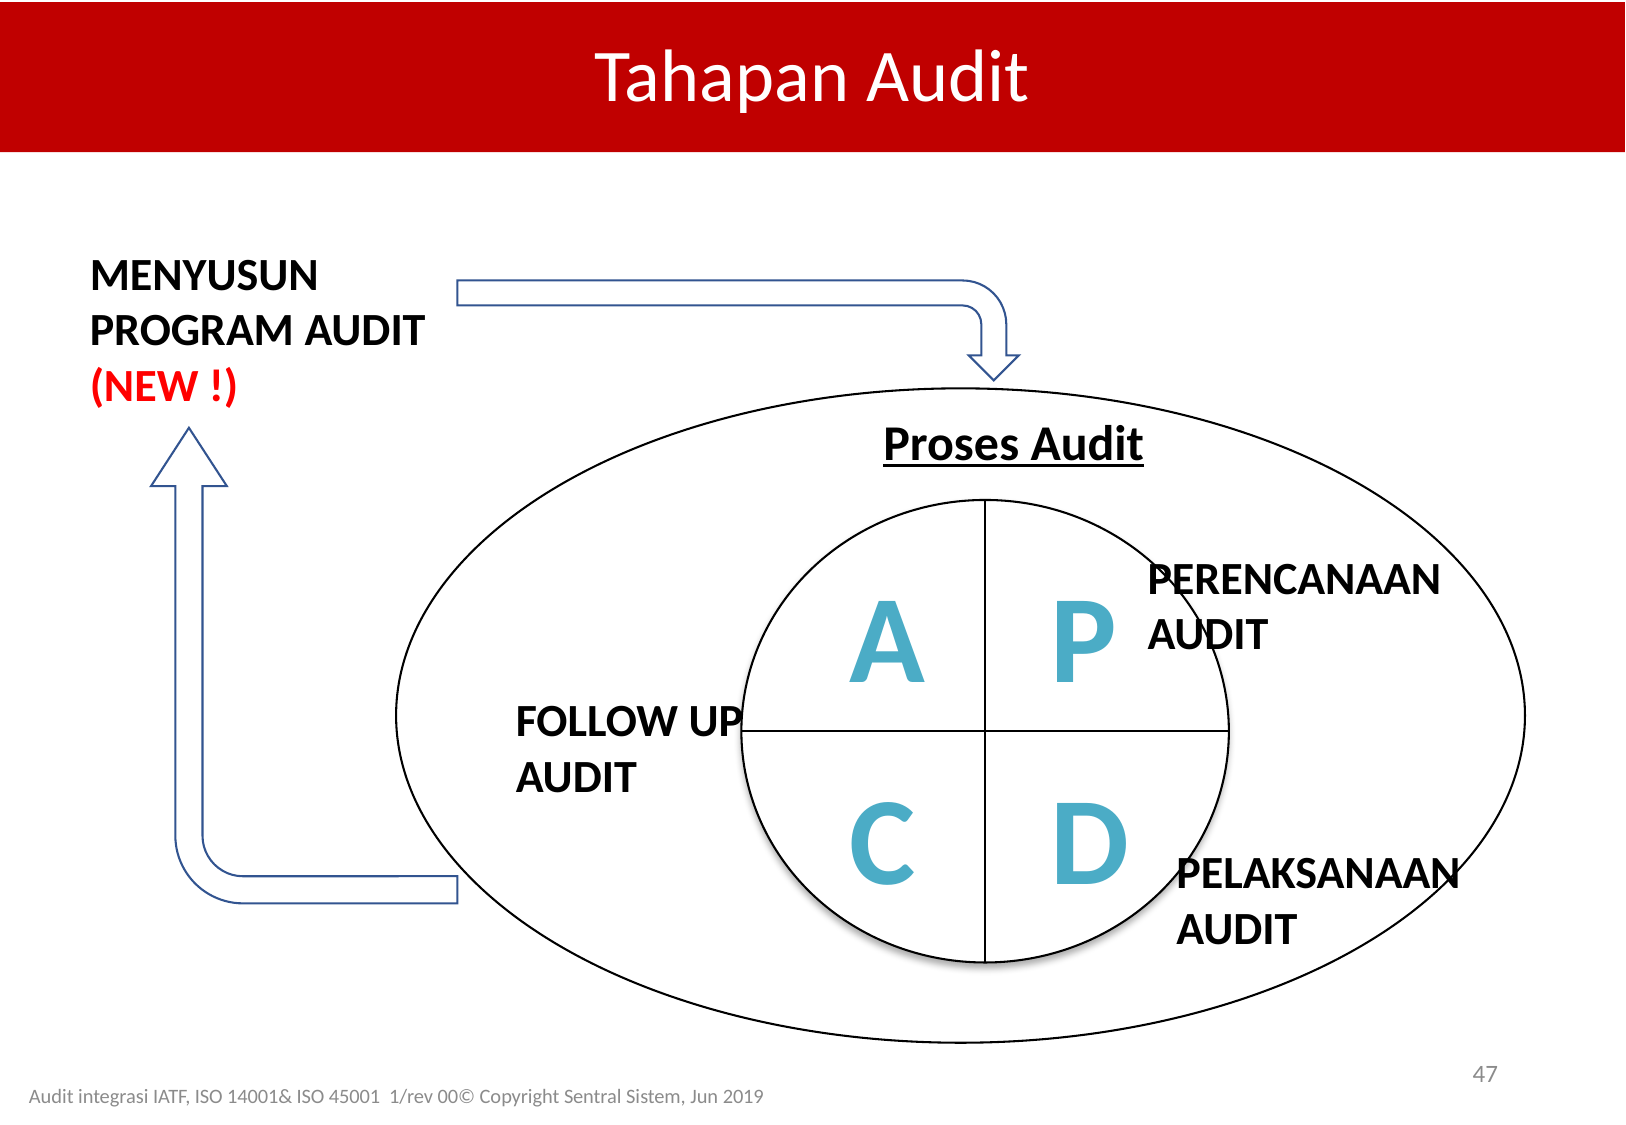

# Tahapan Audit

MENYUSUN PROGRAM AUDIT
(NEW !)

Proses Audit

PERENCANAAN
AUDIT
A
P
FOLLOW UP
AUDIT
C
D
PELAKSANAAN
AUDIT
47
Audit integrasi IATF, ISO 14001& ISO 45001  1/rev 00© Copyright Sentral Sistem, Jun 2019